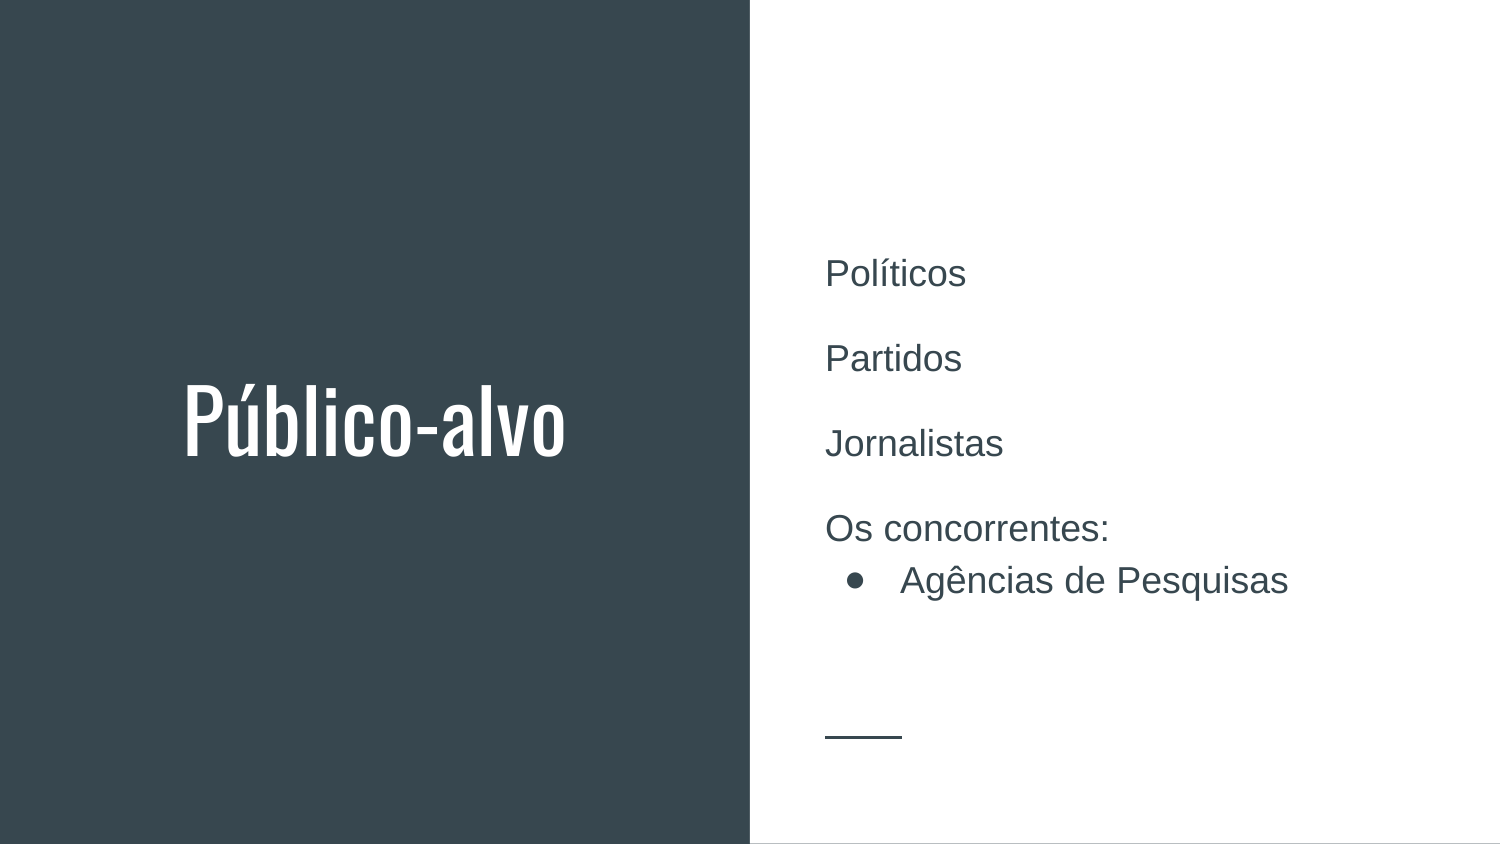

Políticos
Partidos
Jornalistas
Os concorrentes:
Agências de Pesquisas
# Público-alvo